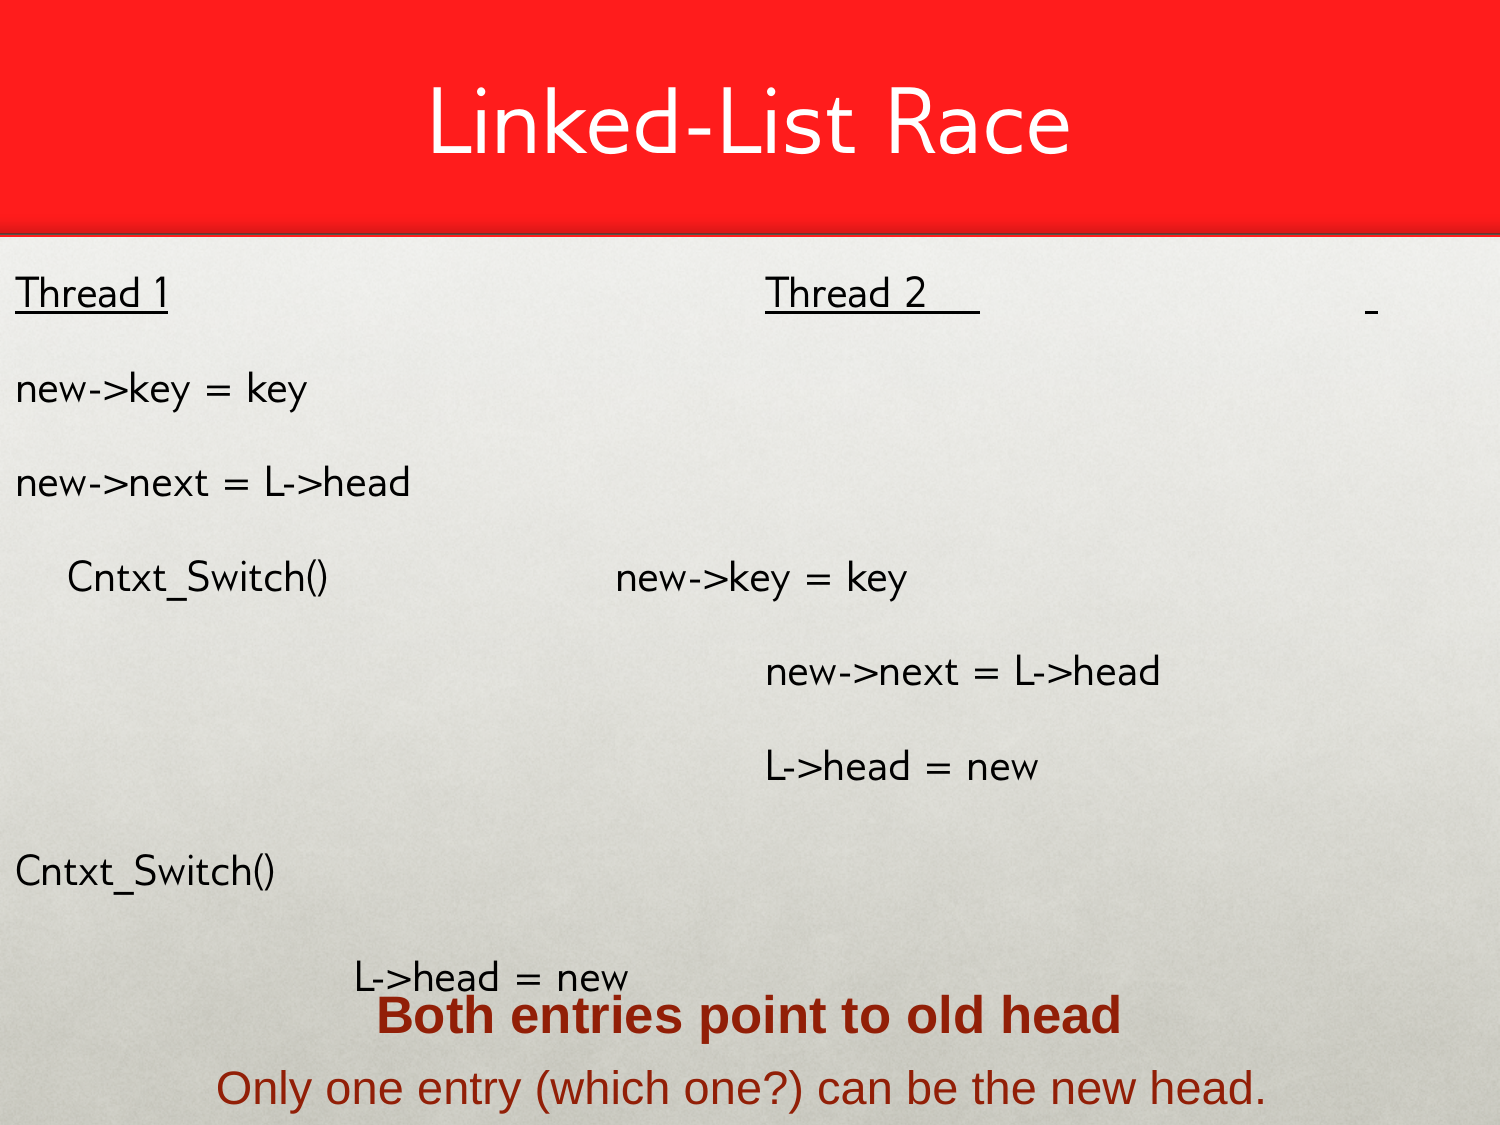

# Linked-List Race
Thread 1				Thread 2
new->key = key
new->next = L->head
    Cntxt_Switch()		new->key = key
					new->next = L->head
					L->head = new											 Cntxt_Switch()						  													   L->head = new

Both entries point to old head
Only one entry (which one?) can be the new head.